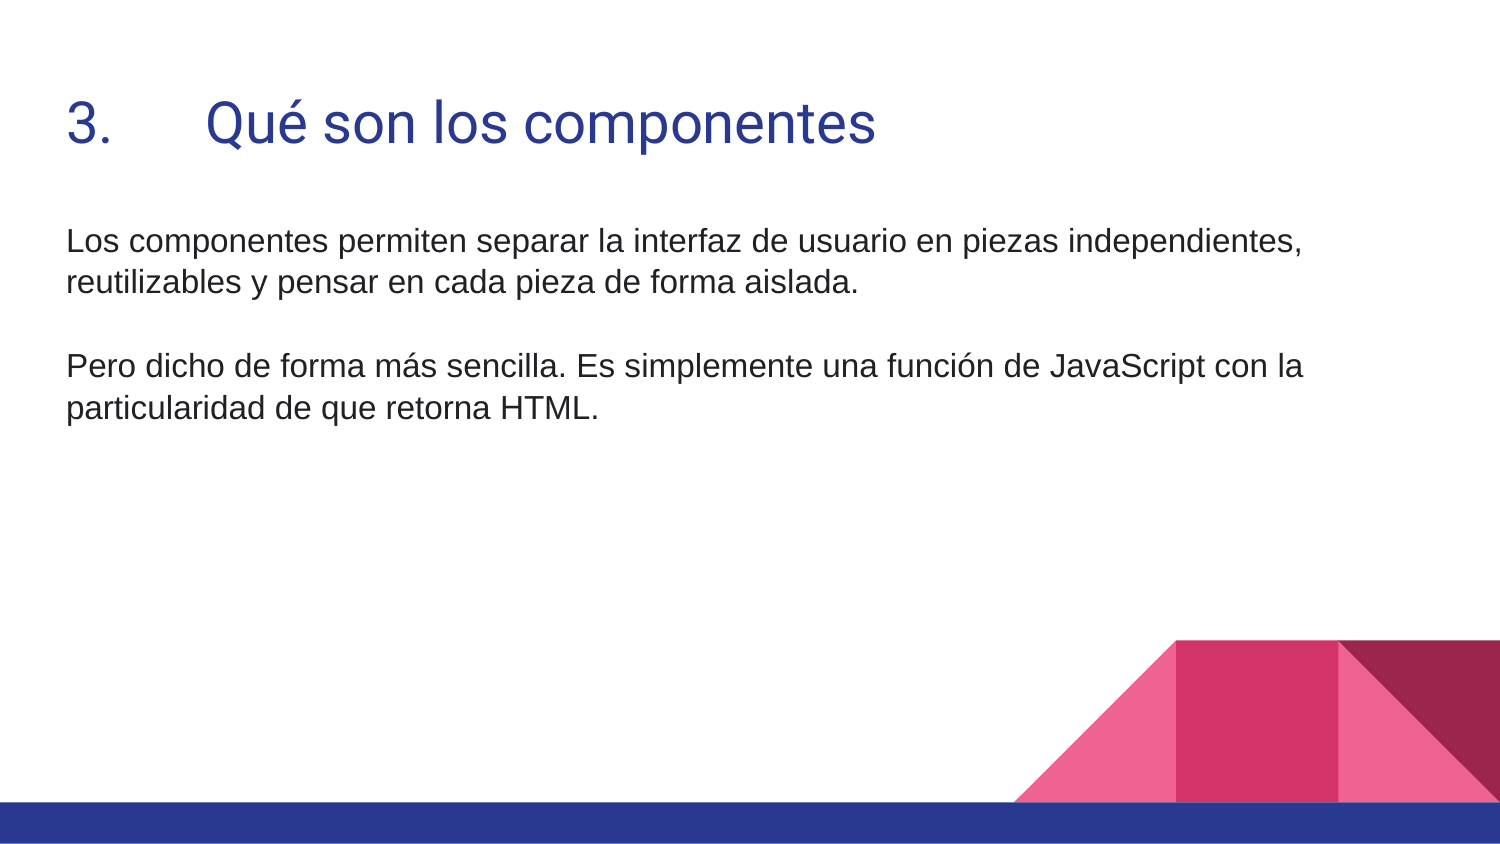

# 3.	Qué son los componentes
Los componentes permiten separar la interfaz de usuario en piezas independientes, reutilizables y pensar en cada pieza de forma aislada.

Pero dicho de forma más sencilla. Es simplemente una función de JavaScript con la particularidad de que retorna HTML.